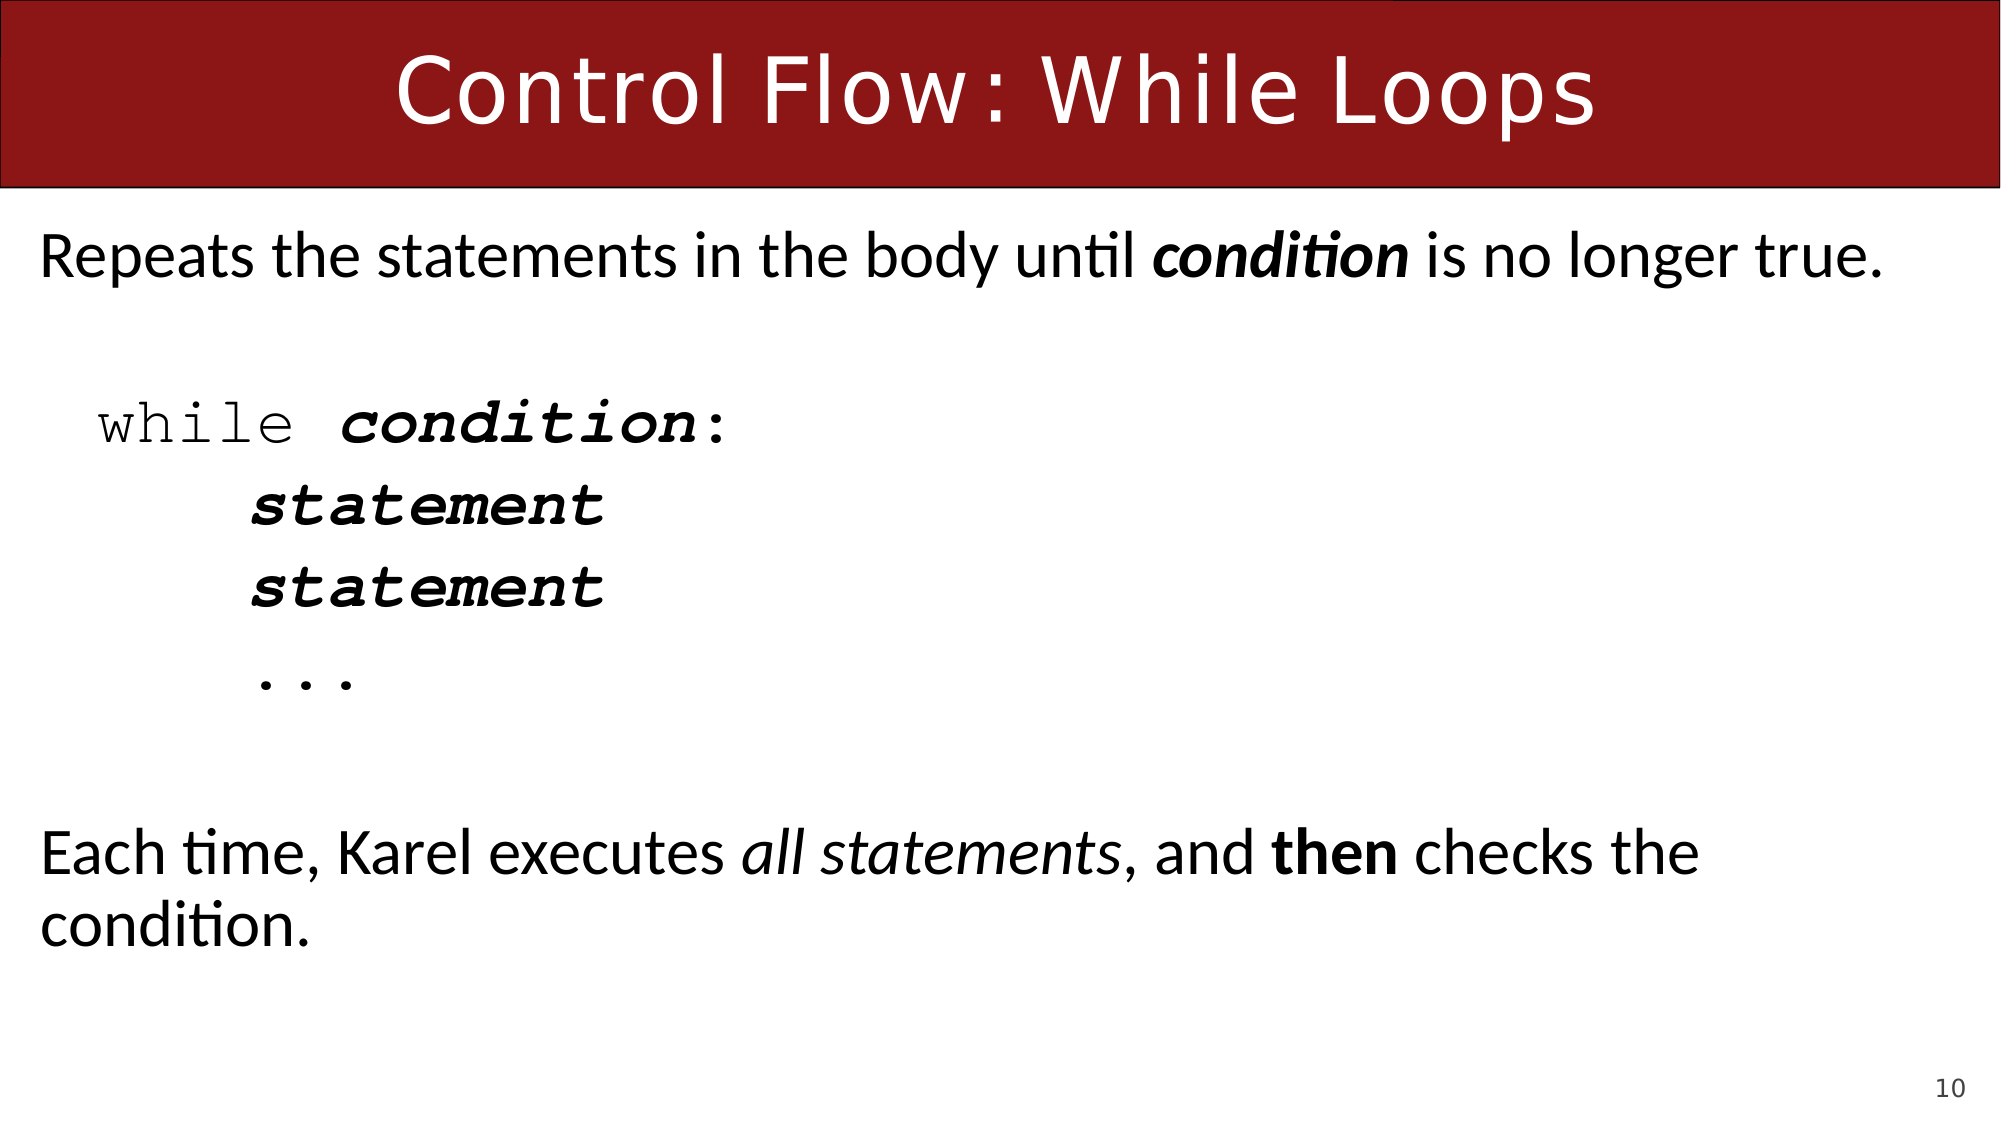

# Control Flow: While Loops
Repeats the statements in the body until condition is no longer true.

while condition:
	statement
	statement
	...

Each time, Karel executes all statements, and then checks the condition.